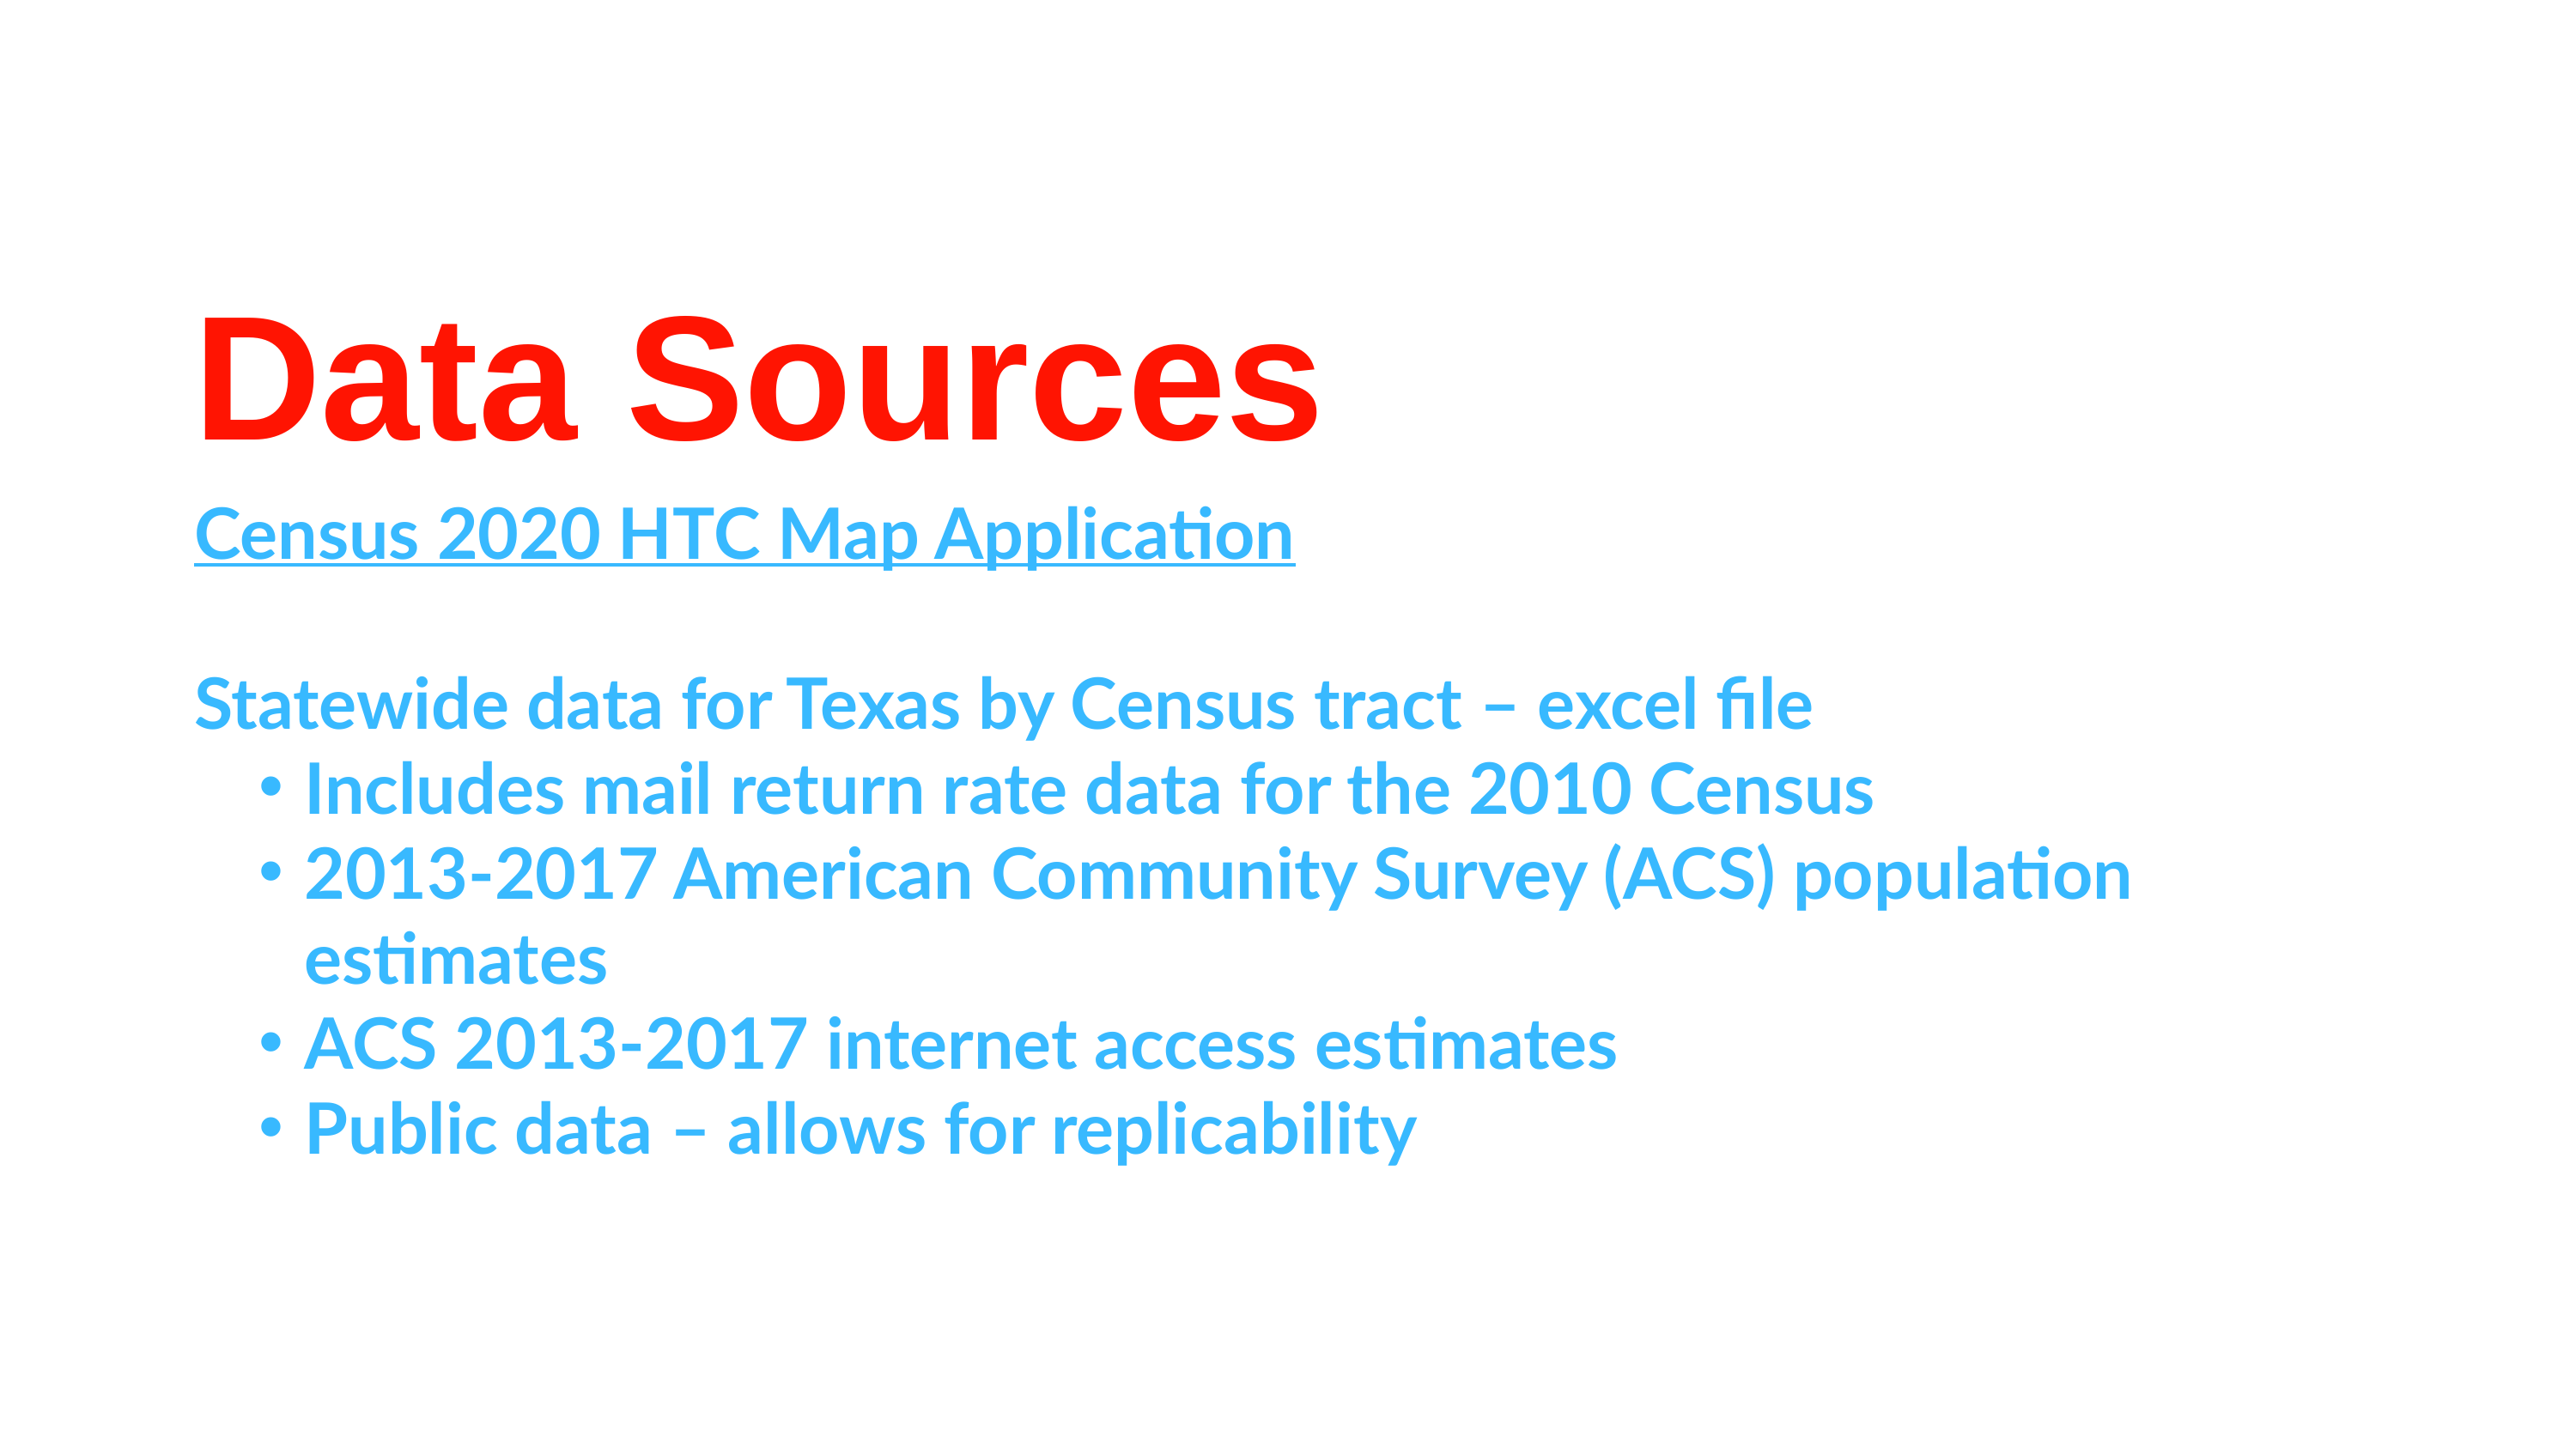

Data Sources
Census 2020 HTC Map Application

Statewide data for Texas by Census tract – excel file
Includes mail return rate data for the 2010 Census
2013-2017 American Community Survey (ACS) population estimates
ACS 2013-2017 internet access estimates
Public data – allows for replicability